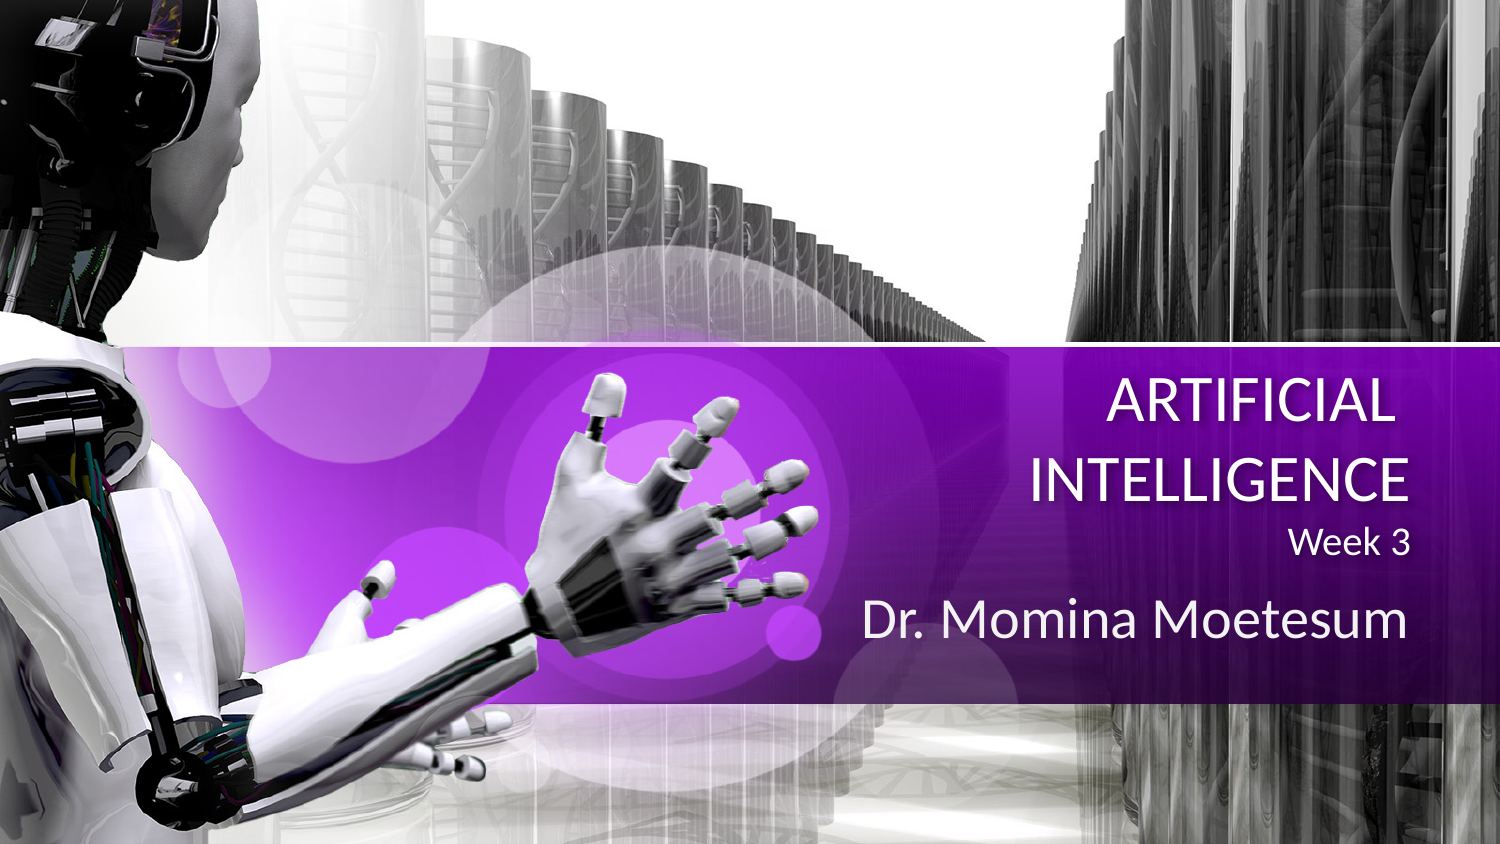

# ARTIFICIAL INTELLIGENCE Week 3
Dr. Momina Moetesum